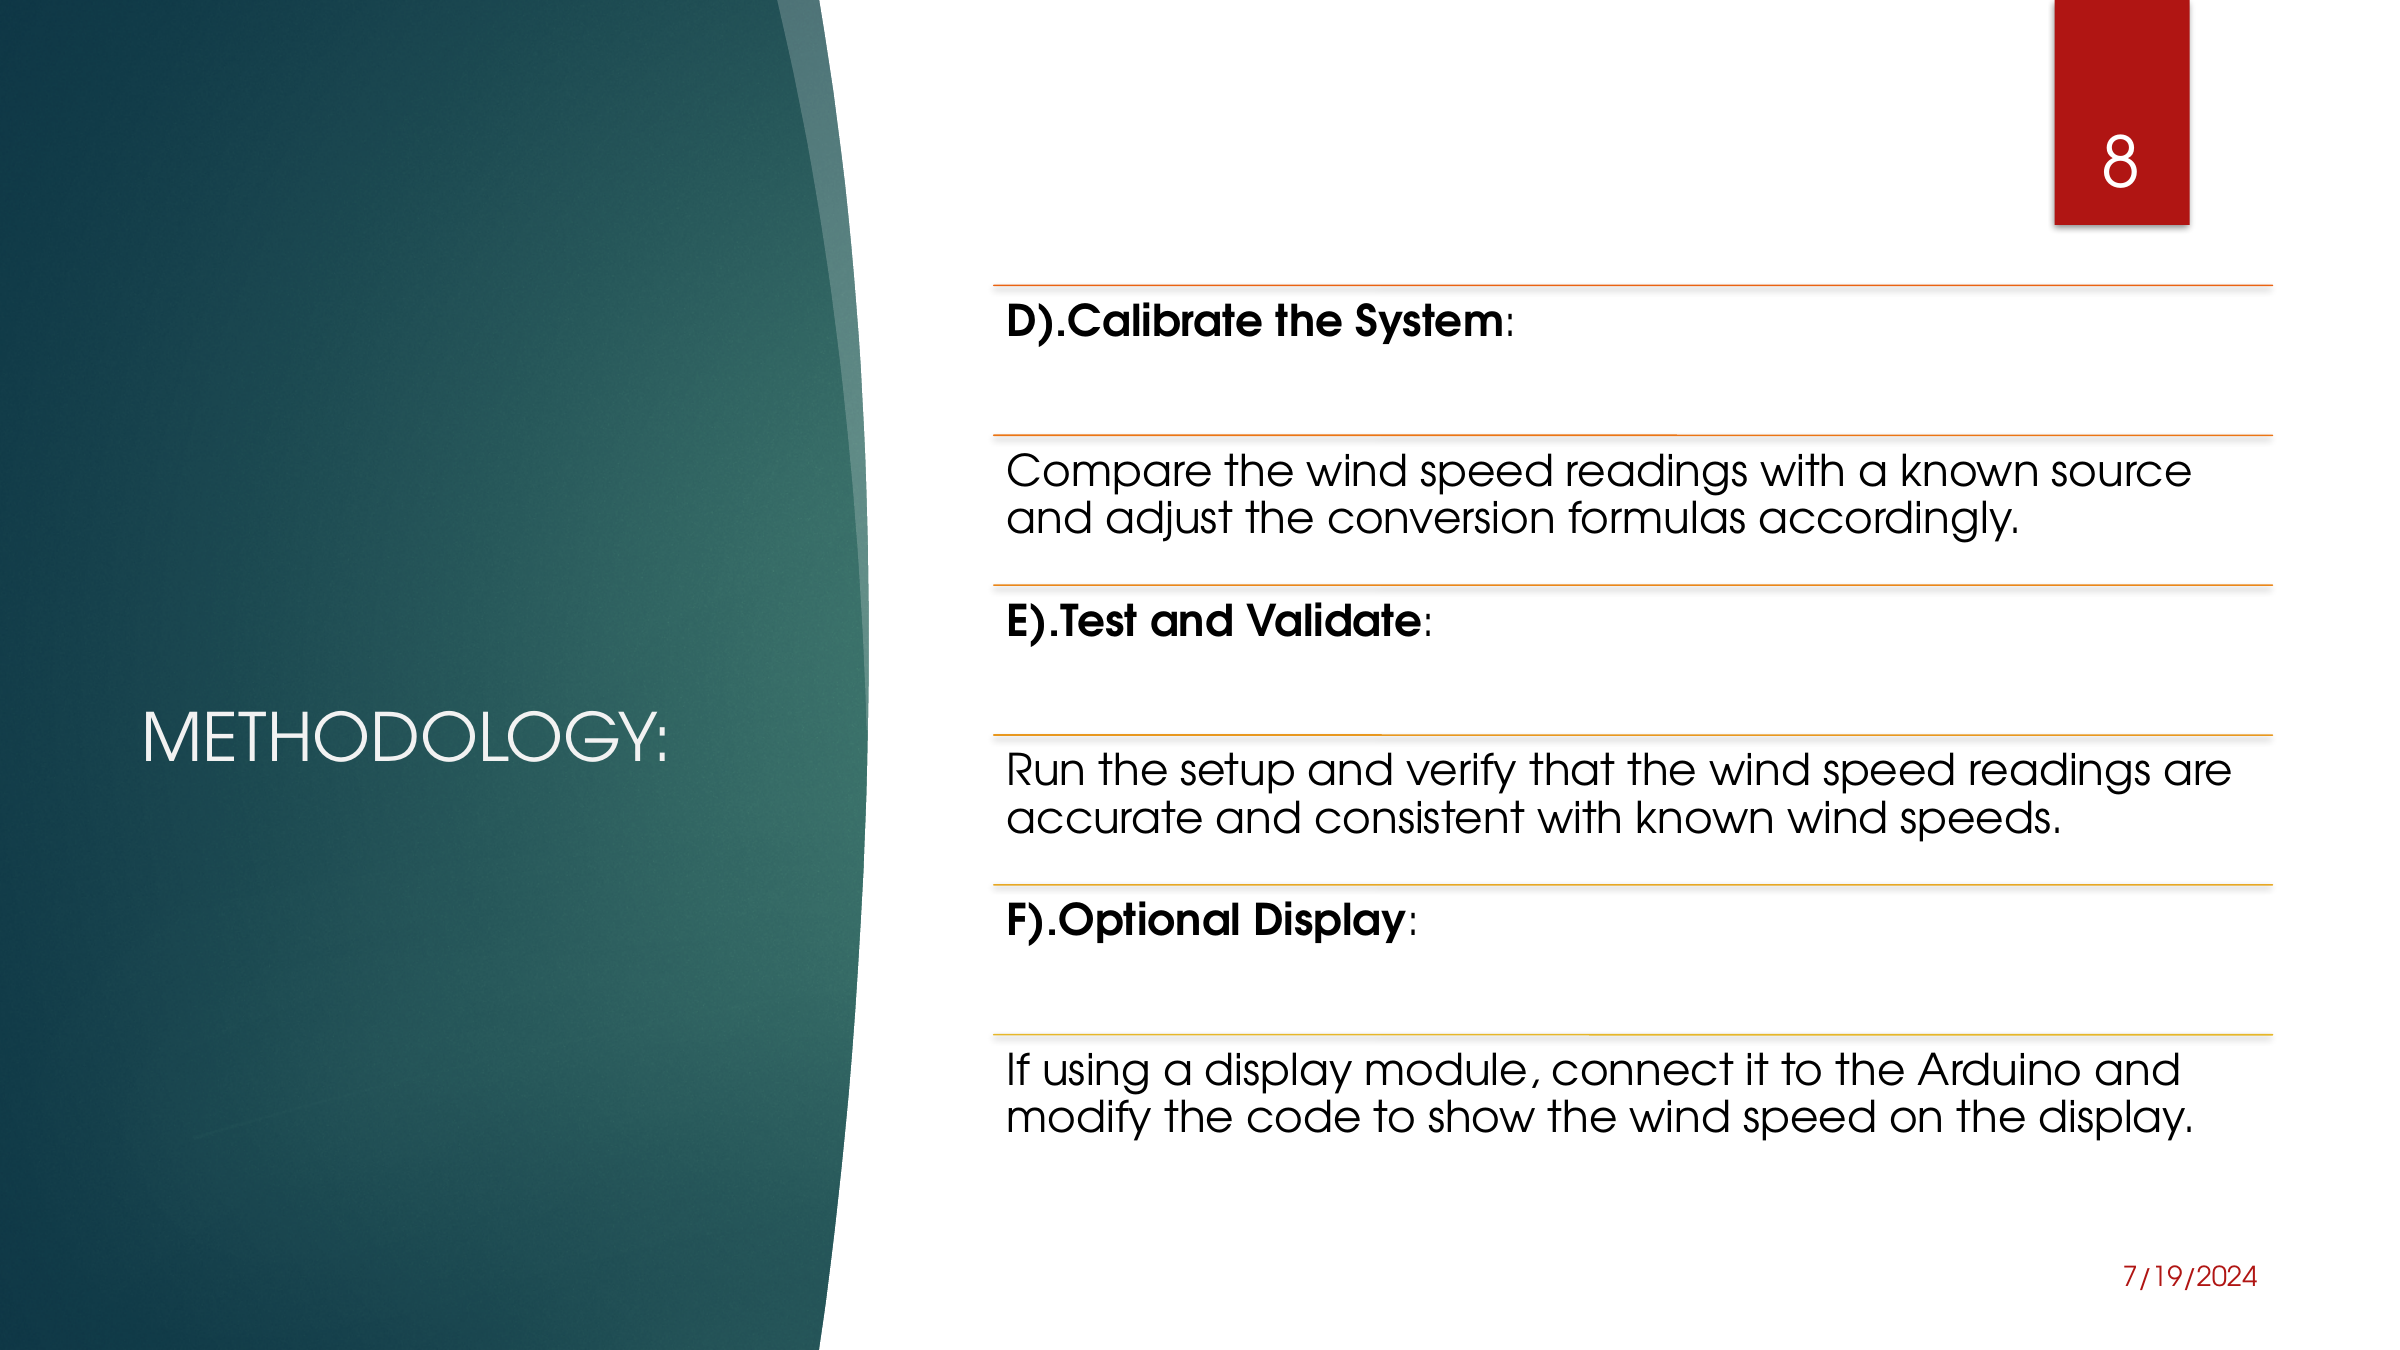

8
# METHODOLOGY:
D).Calibrate the System:
Compare the wind speed readings with a known source and adjust the conversion formulas accordingly.
E).Test and Validate:
Run the setup and verify that the wind speed readings are accurate and consistent with known wind speeds.
F).Optional Display:
If using a display module, connect it to the Arduino and modify the code to show the wind speed on the display.
7/19/2024